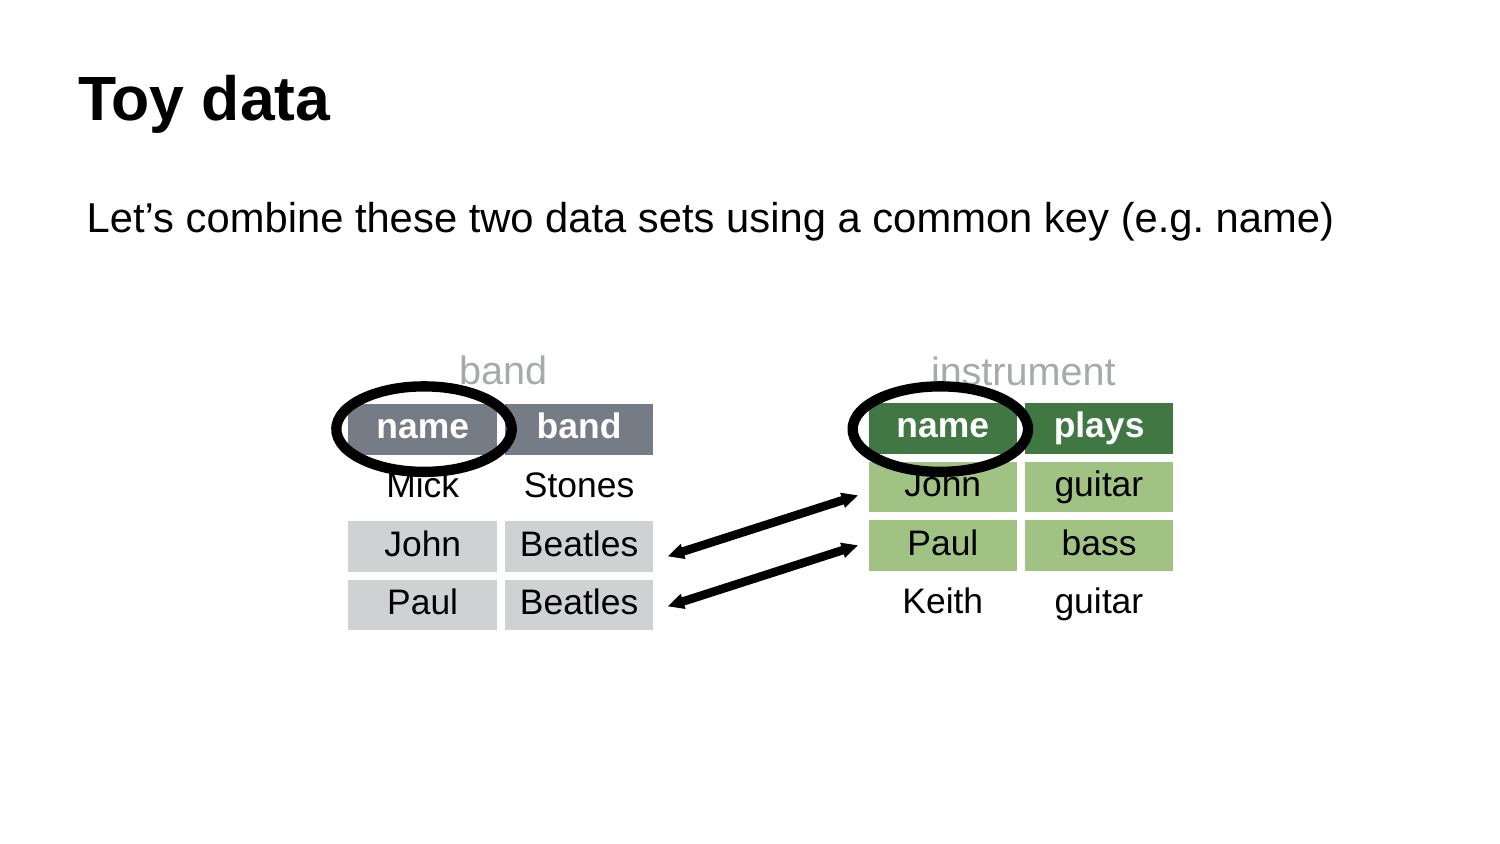

Toy data
Let’s combine these two data sets using a common key (e.g. name)
band
instrument

| name | plays |
| --- | --- |
| John | guitar |
| Paul | bass |
| Keith | guitar |
| name | band |
| --- | --- |
| Mick | Stones |
| John | Beatles |
| Paul | Beatles |